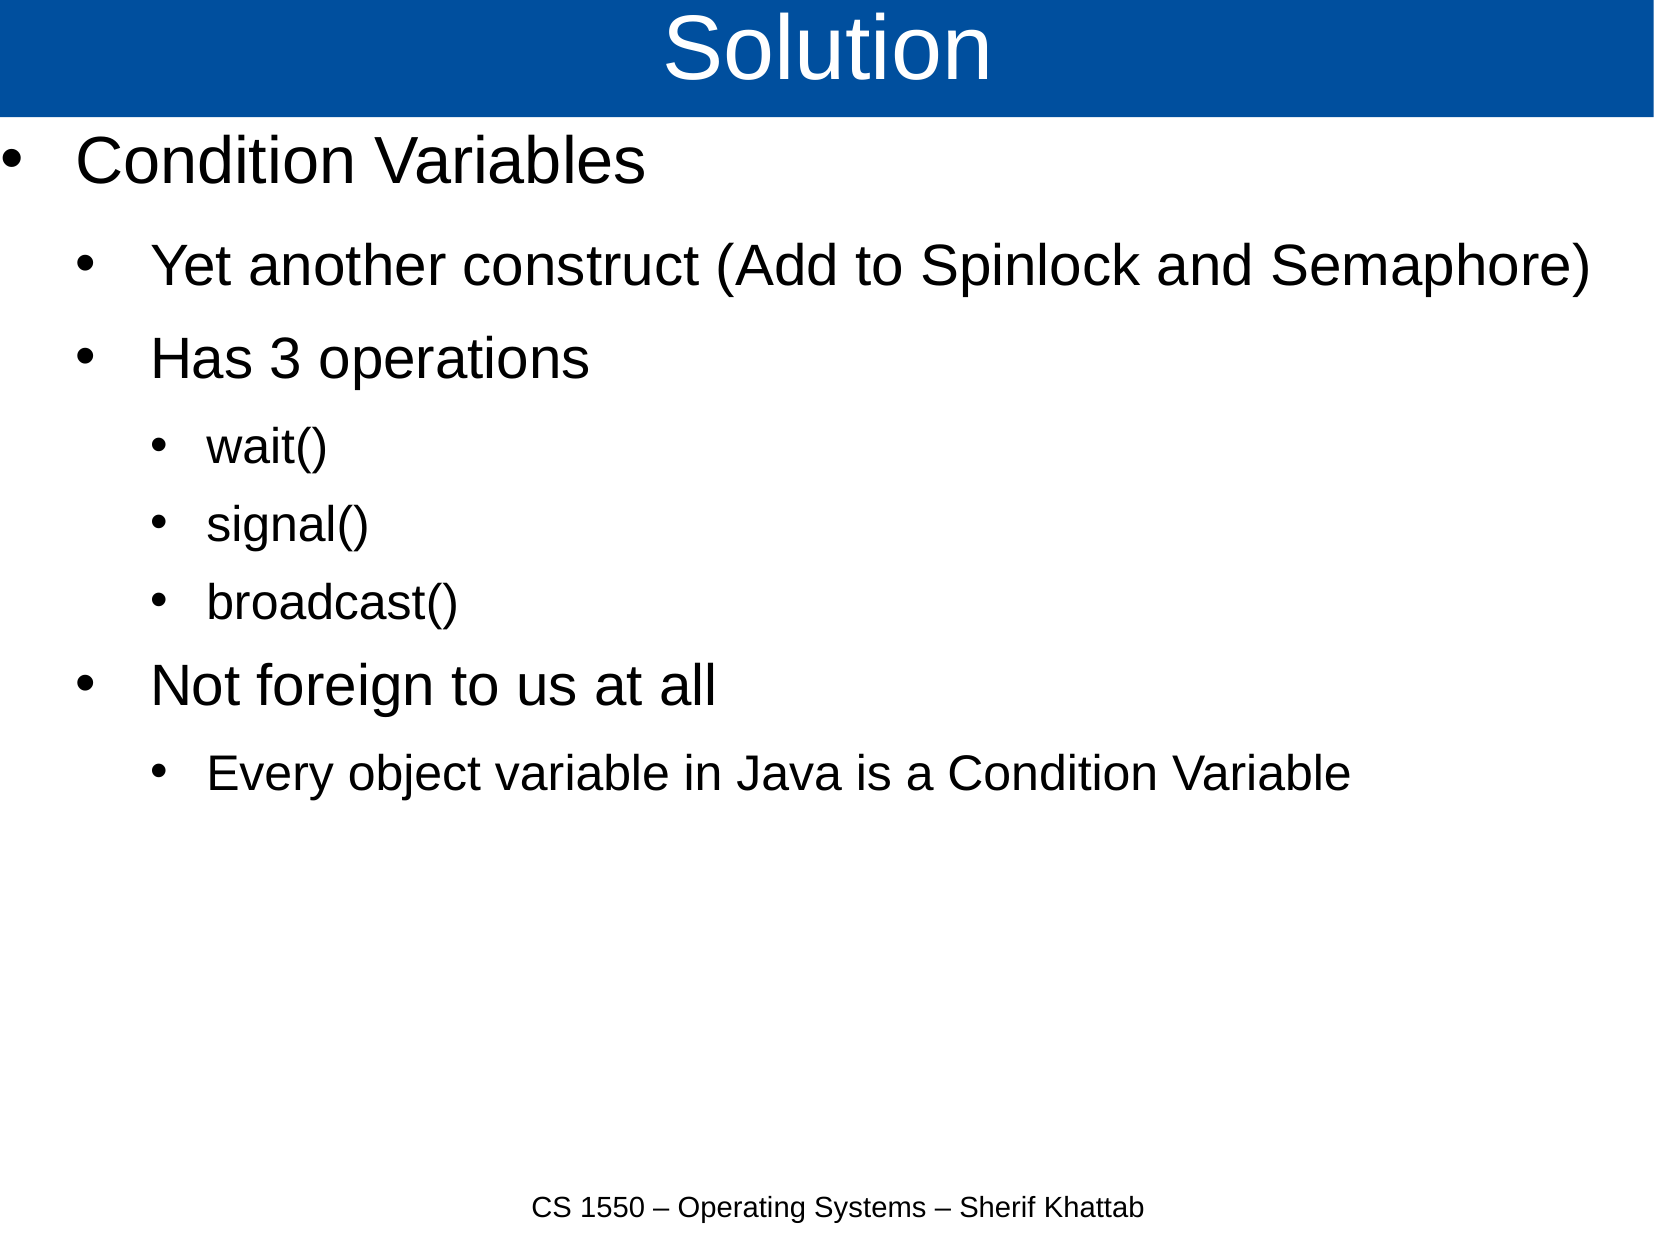

# Solution
Condition Variables
Yet another construct (Add to Spinlock and Semaphore)
Has 3 operations
wait()
signal()
broadcast()
Not foreign to us at all
Every object variable in Java is a Condition Variable
CS 1550 – Operating Systems – Sherif Khattab